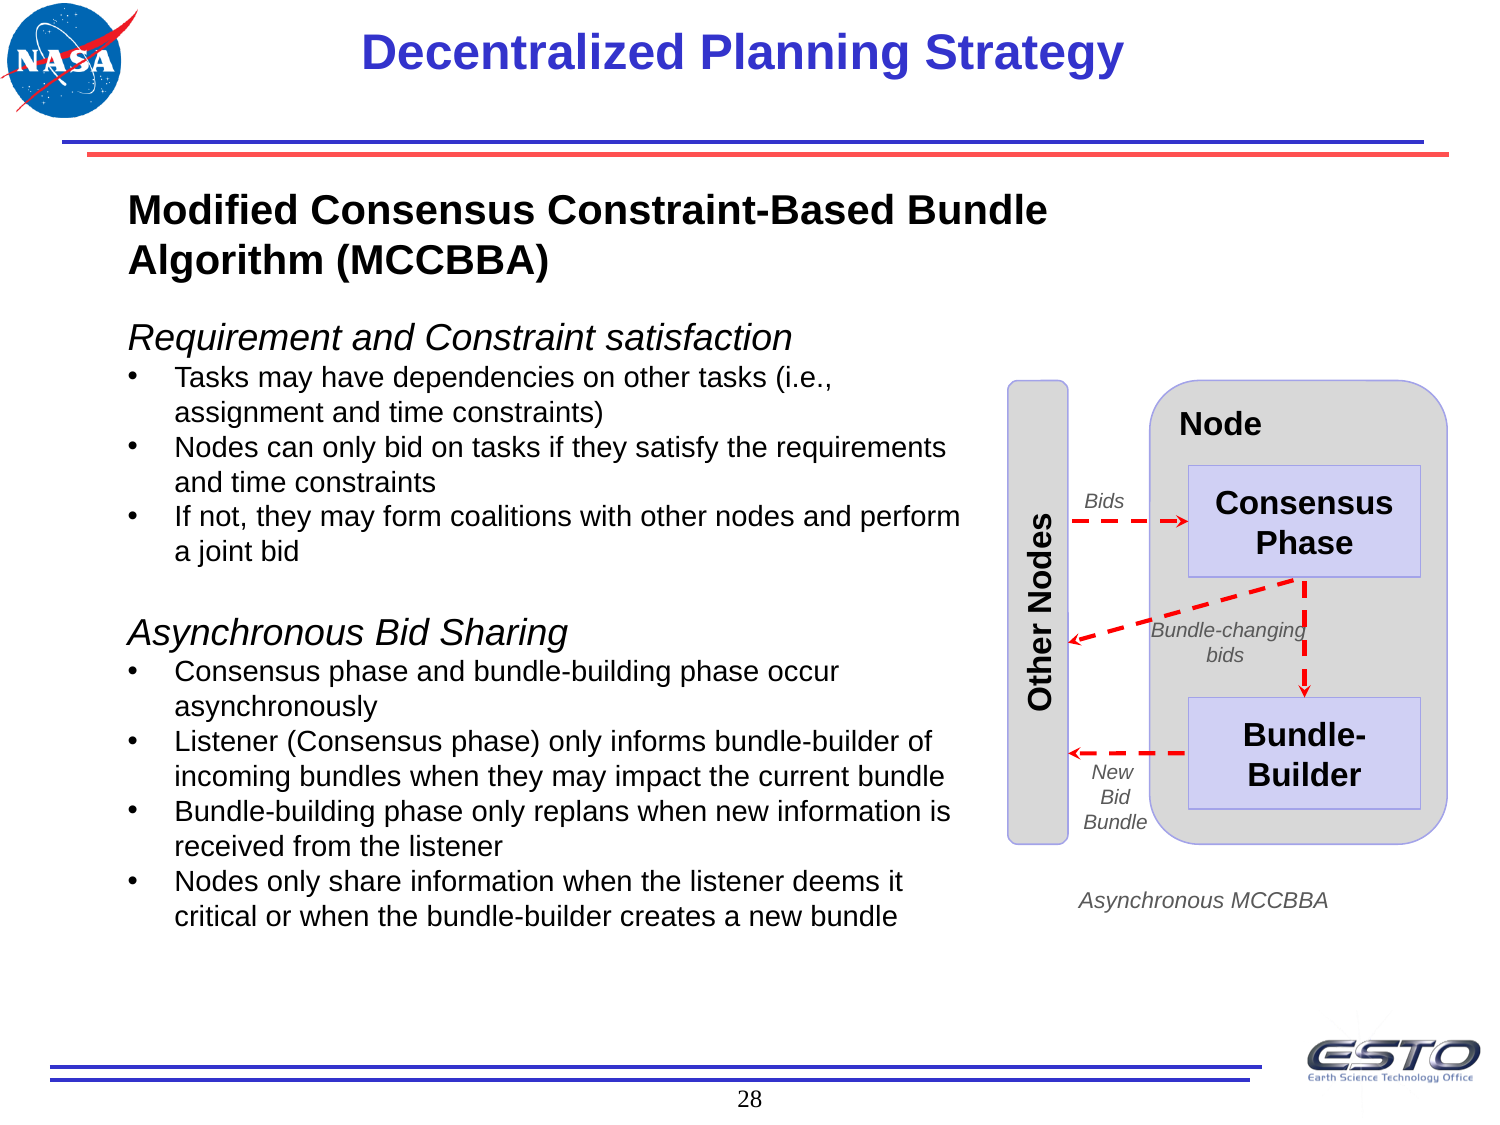

# Decentralized Planning Strategy
Modified Consensus Constraint-Based Bundle Algorithm (MCCBBA)
Requirement and Constraint satisfaction
Tasks may have dependencies on other tasks (i.e., assignment and time constraints)
Nodes can only bid on tasks if they satisfy the requirements and time constraints
If not, they may form coalitions with other nodes and perform a joint bid

Asynchronous Bid Sharing
Consensus phase and bundle-building phase occur asynchronously
Listener (Consensus phase) only informs bundle-builder of incoming bundles when they may impact the current bundle
Bundle-building phase only replans when new information is received from the listener
Nodes only share information when the listener deems it critical or when the bundle-builder creates a new bundle
Node
Consensus Phase
Bids
Other Nodes
Bundle-changing bids
Bundle-Builder
New
Bid Bundle
Asynchronous MCCBBA